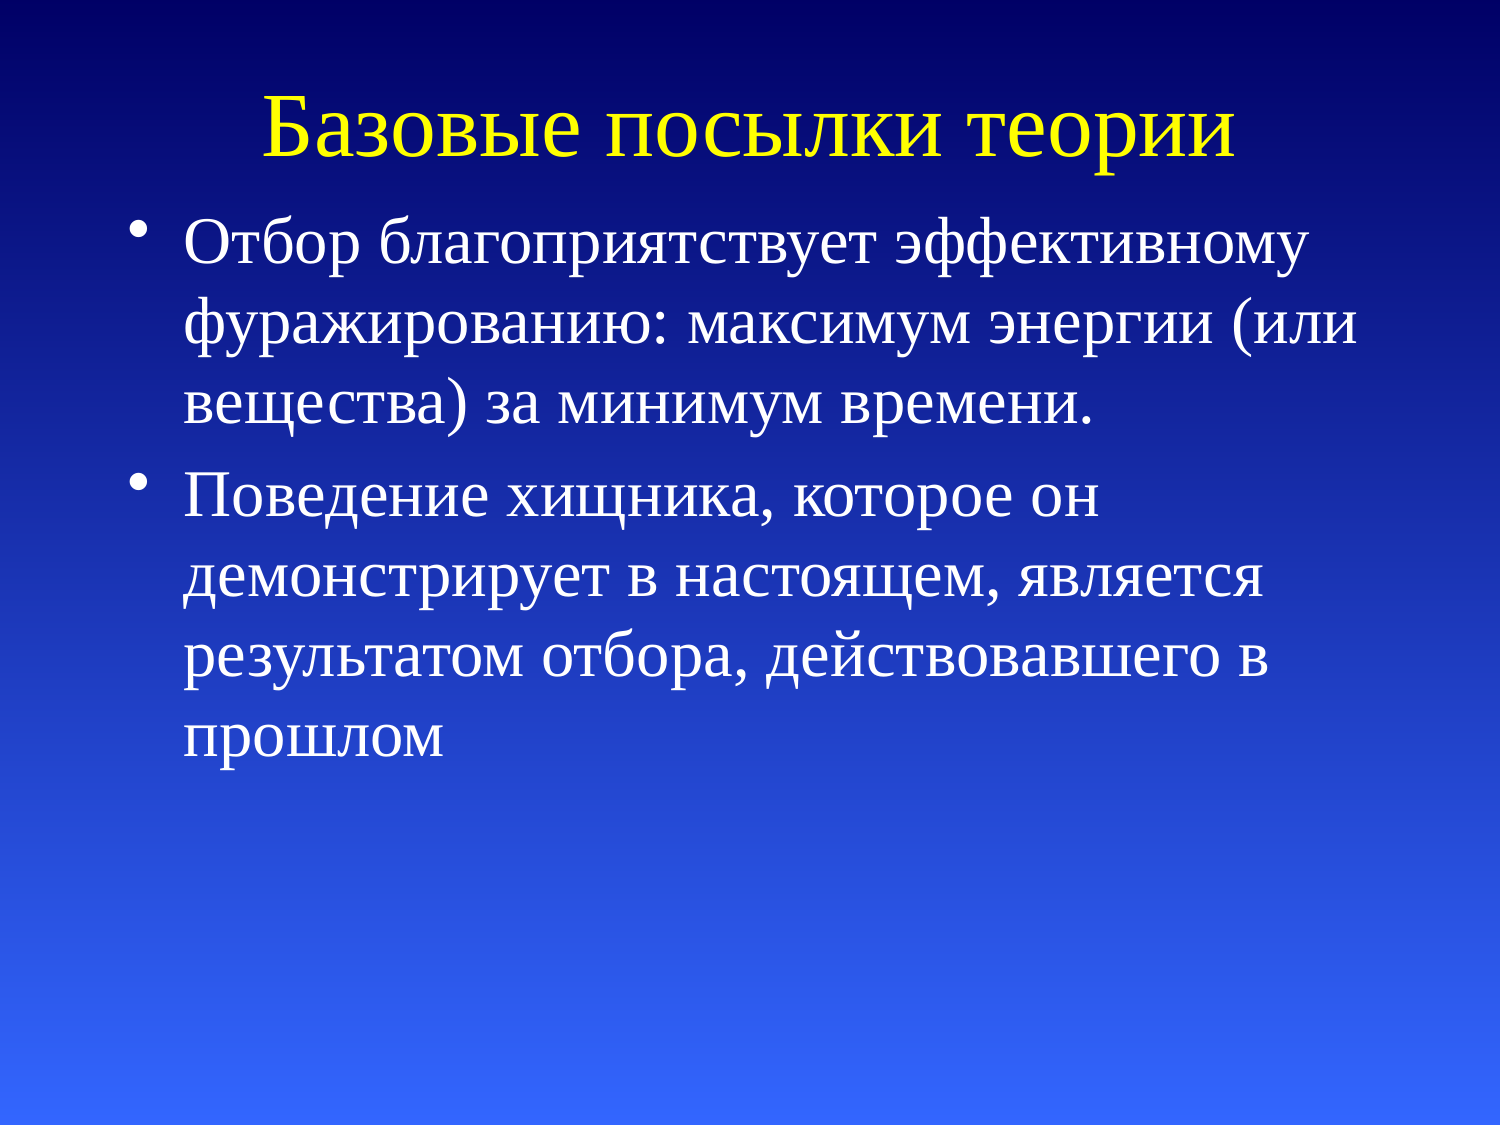

# Базовые посылки теории
Отбор благоприятствует эффективному фуражированию: максимум энергии (или вещества) за минимум времени.
Поведение хищника, которое он демонстрирует в настоящем, является результатом отбора, действовавшего в прошлом